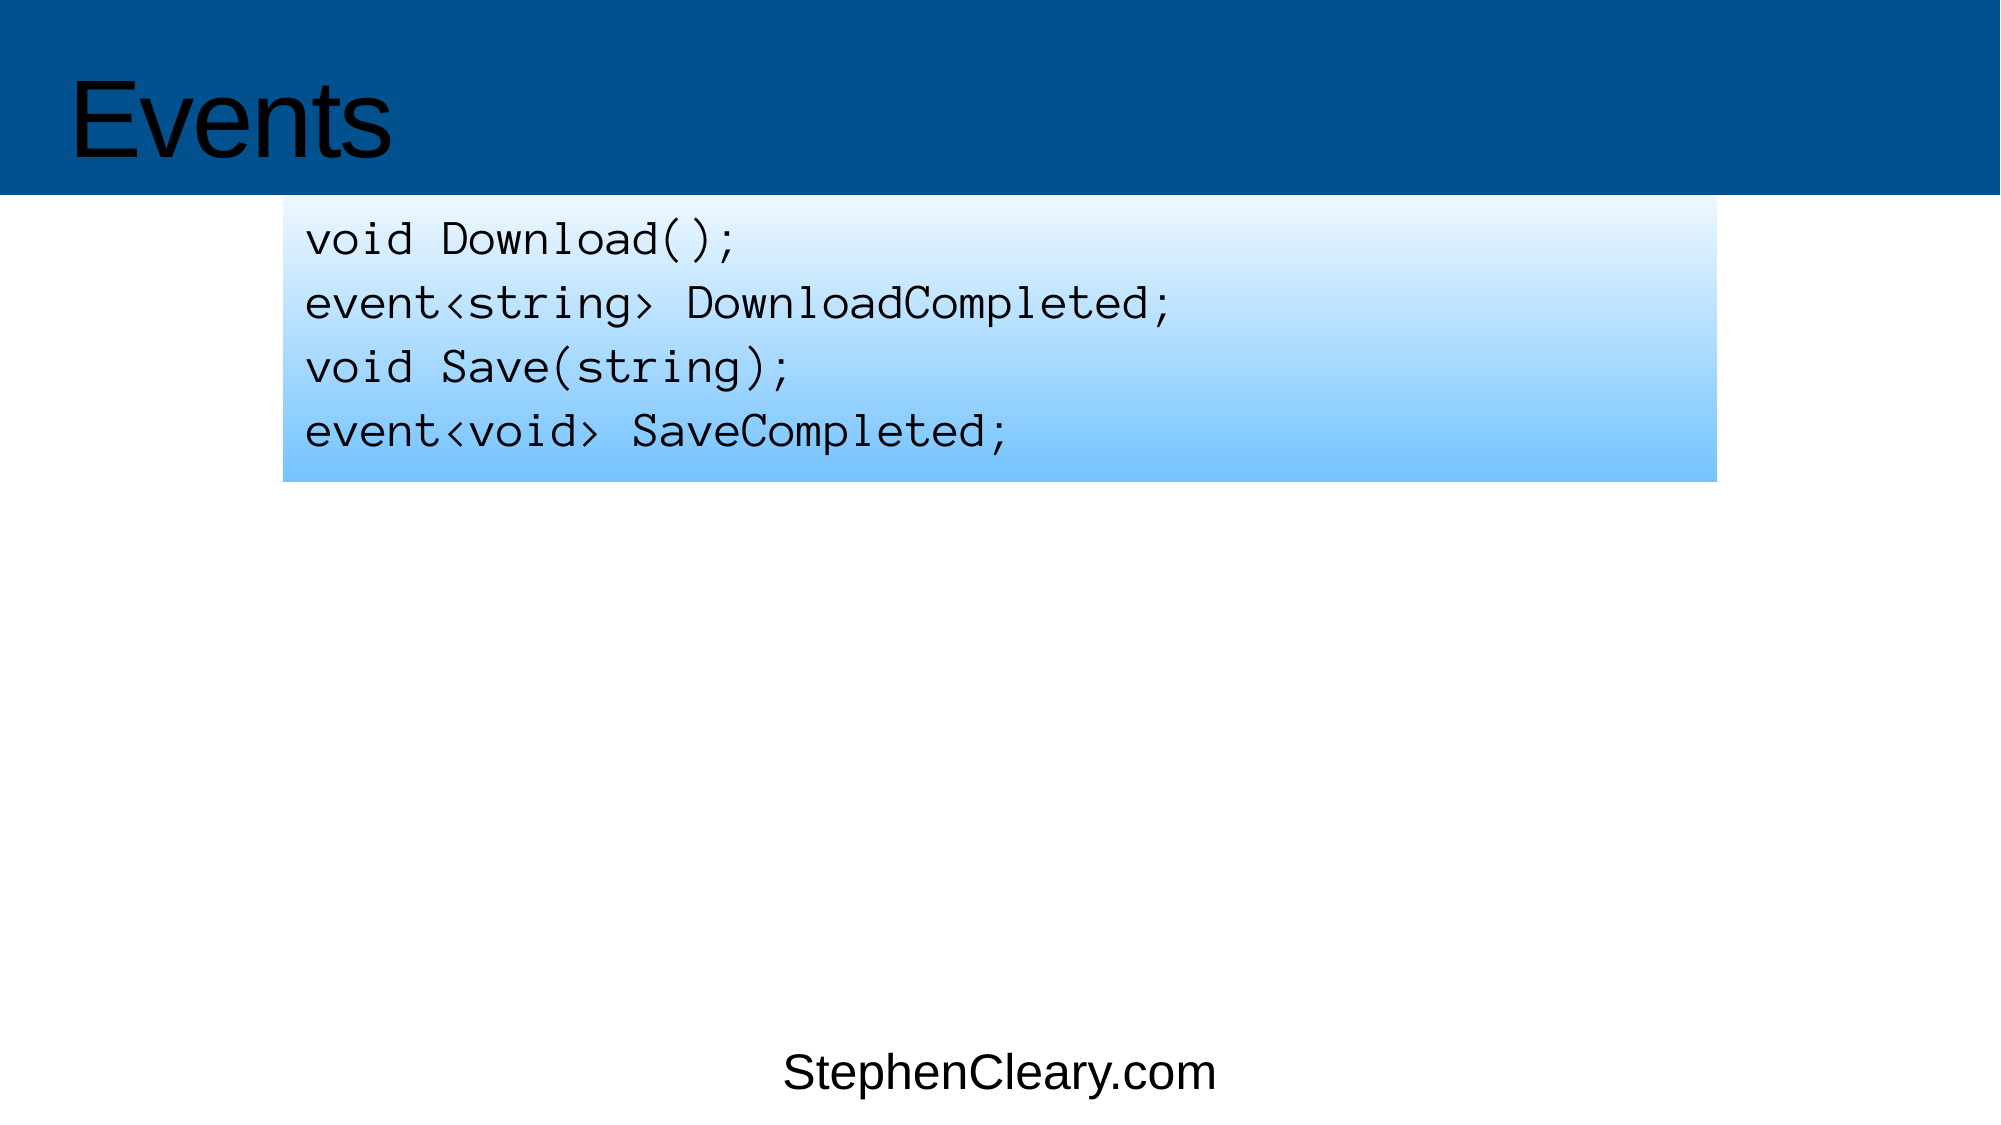

# Events
void Download();
event<string> DownloadCompleted;
void Save(string);
event<void> SaveCompleted;